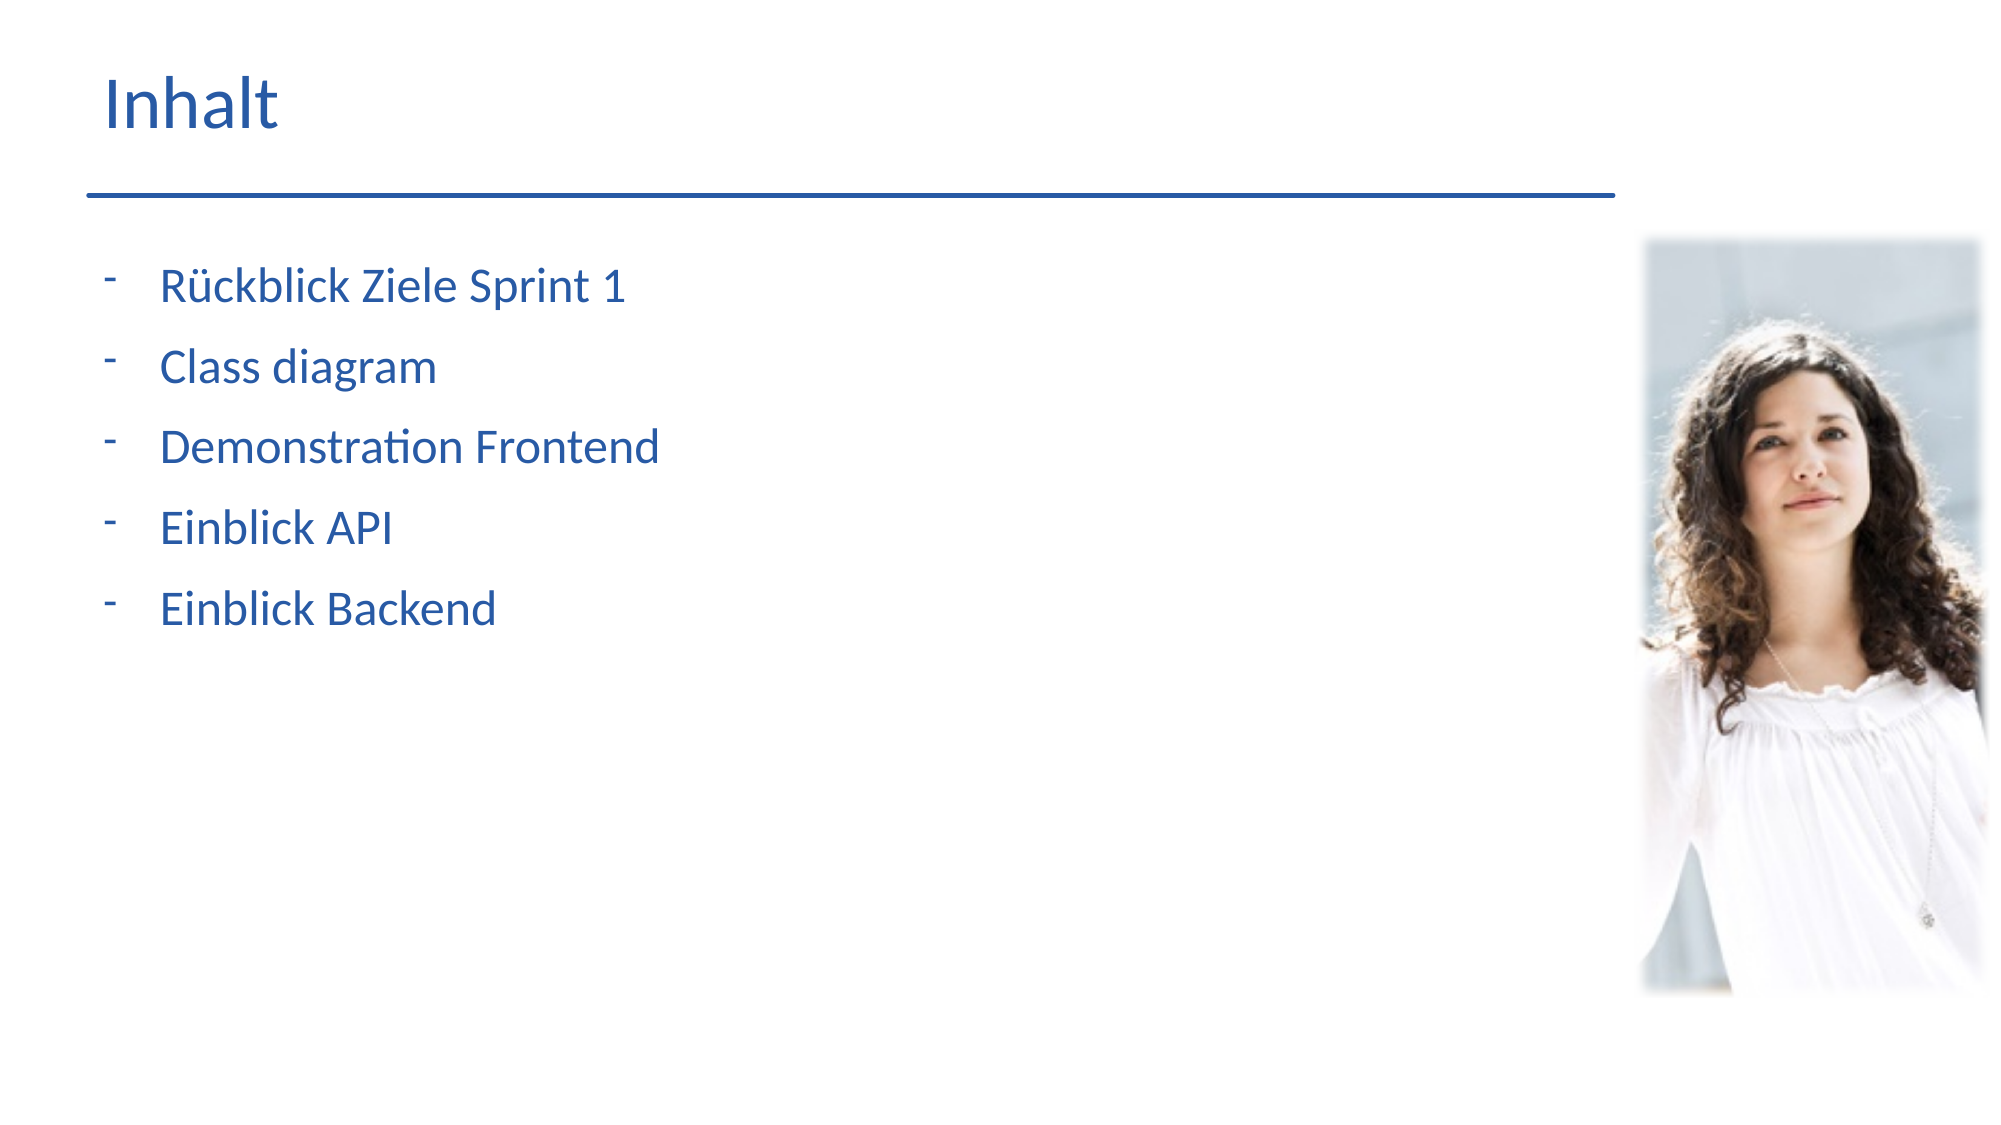

# Inhalt
Rückblick Ziele Sprint 1
Class diagram
Demonstration Frontend
Einblick API
Einblick Backend